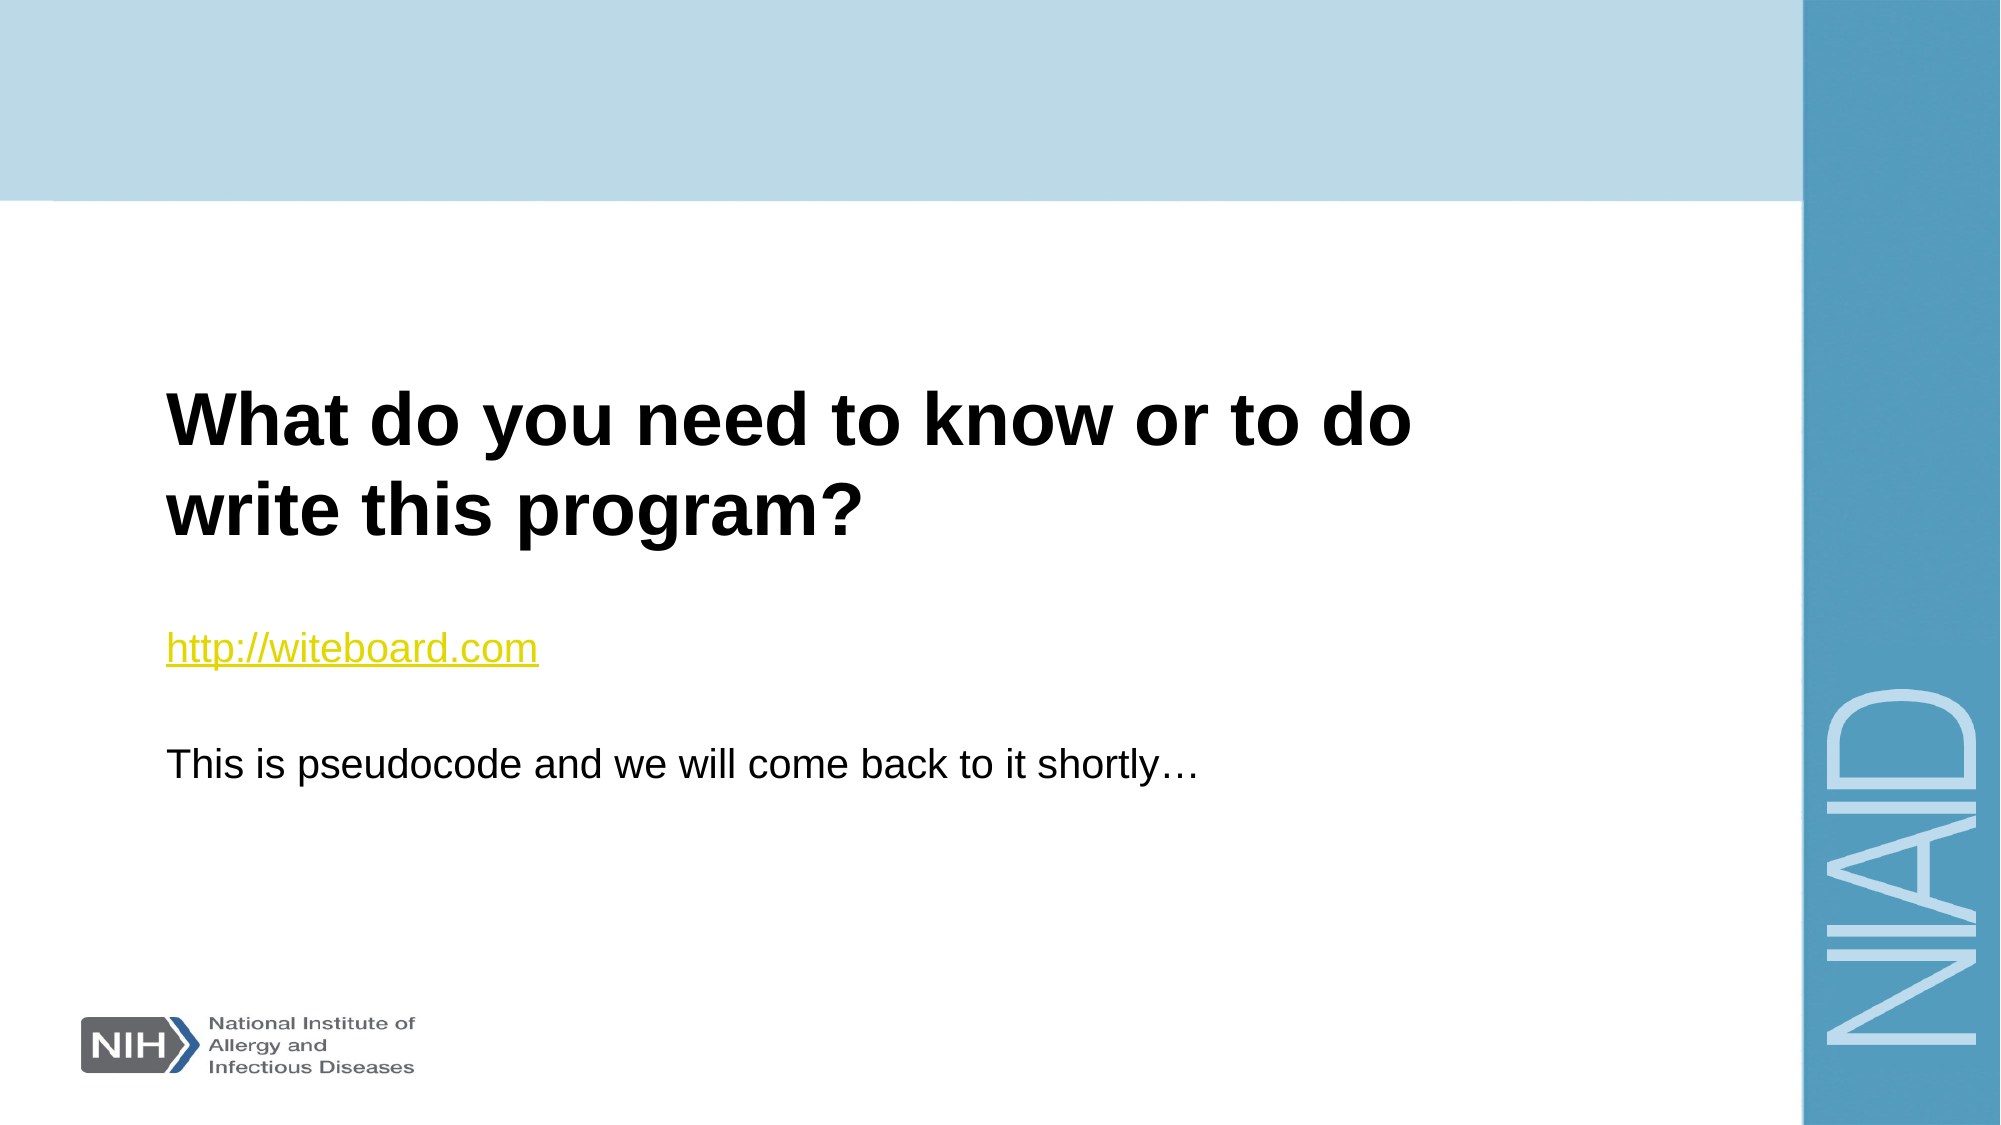

# What do you need to know or to do write this program?

http://witeboard.com

This is pseudocode and we will come back to it shortly…